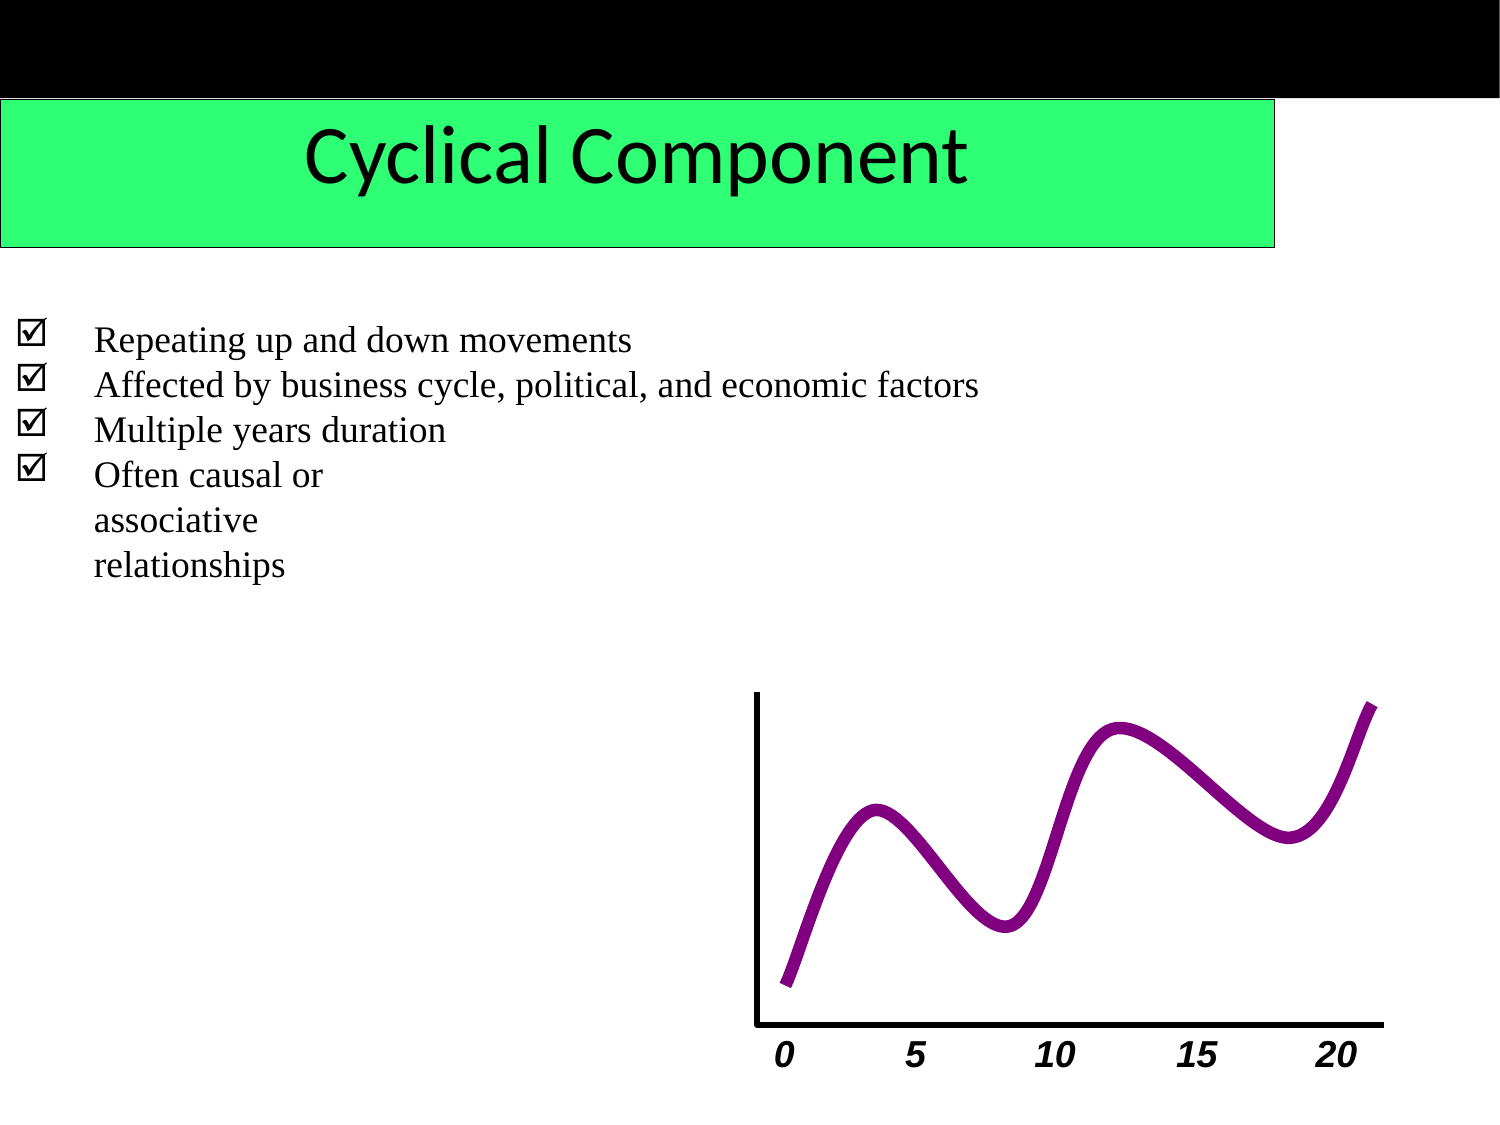

Cyclical Component
Repeating up and down movements
Affected by business cycle, political, and economic factors
Multiple years duration
Often causal or
associative
relationships

0	5	10	15	20